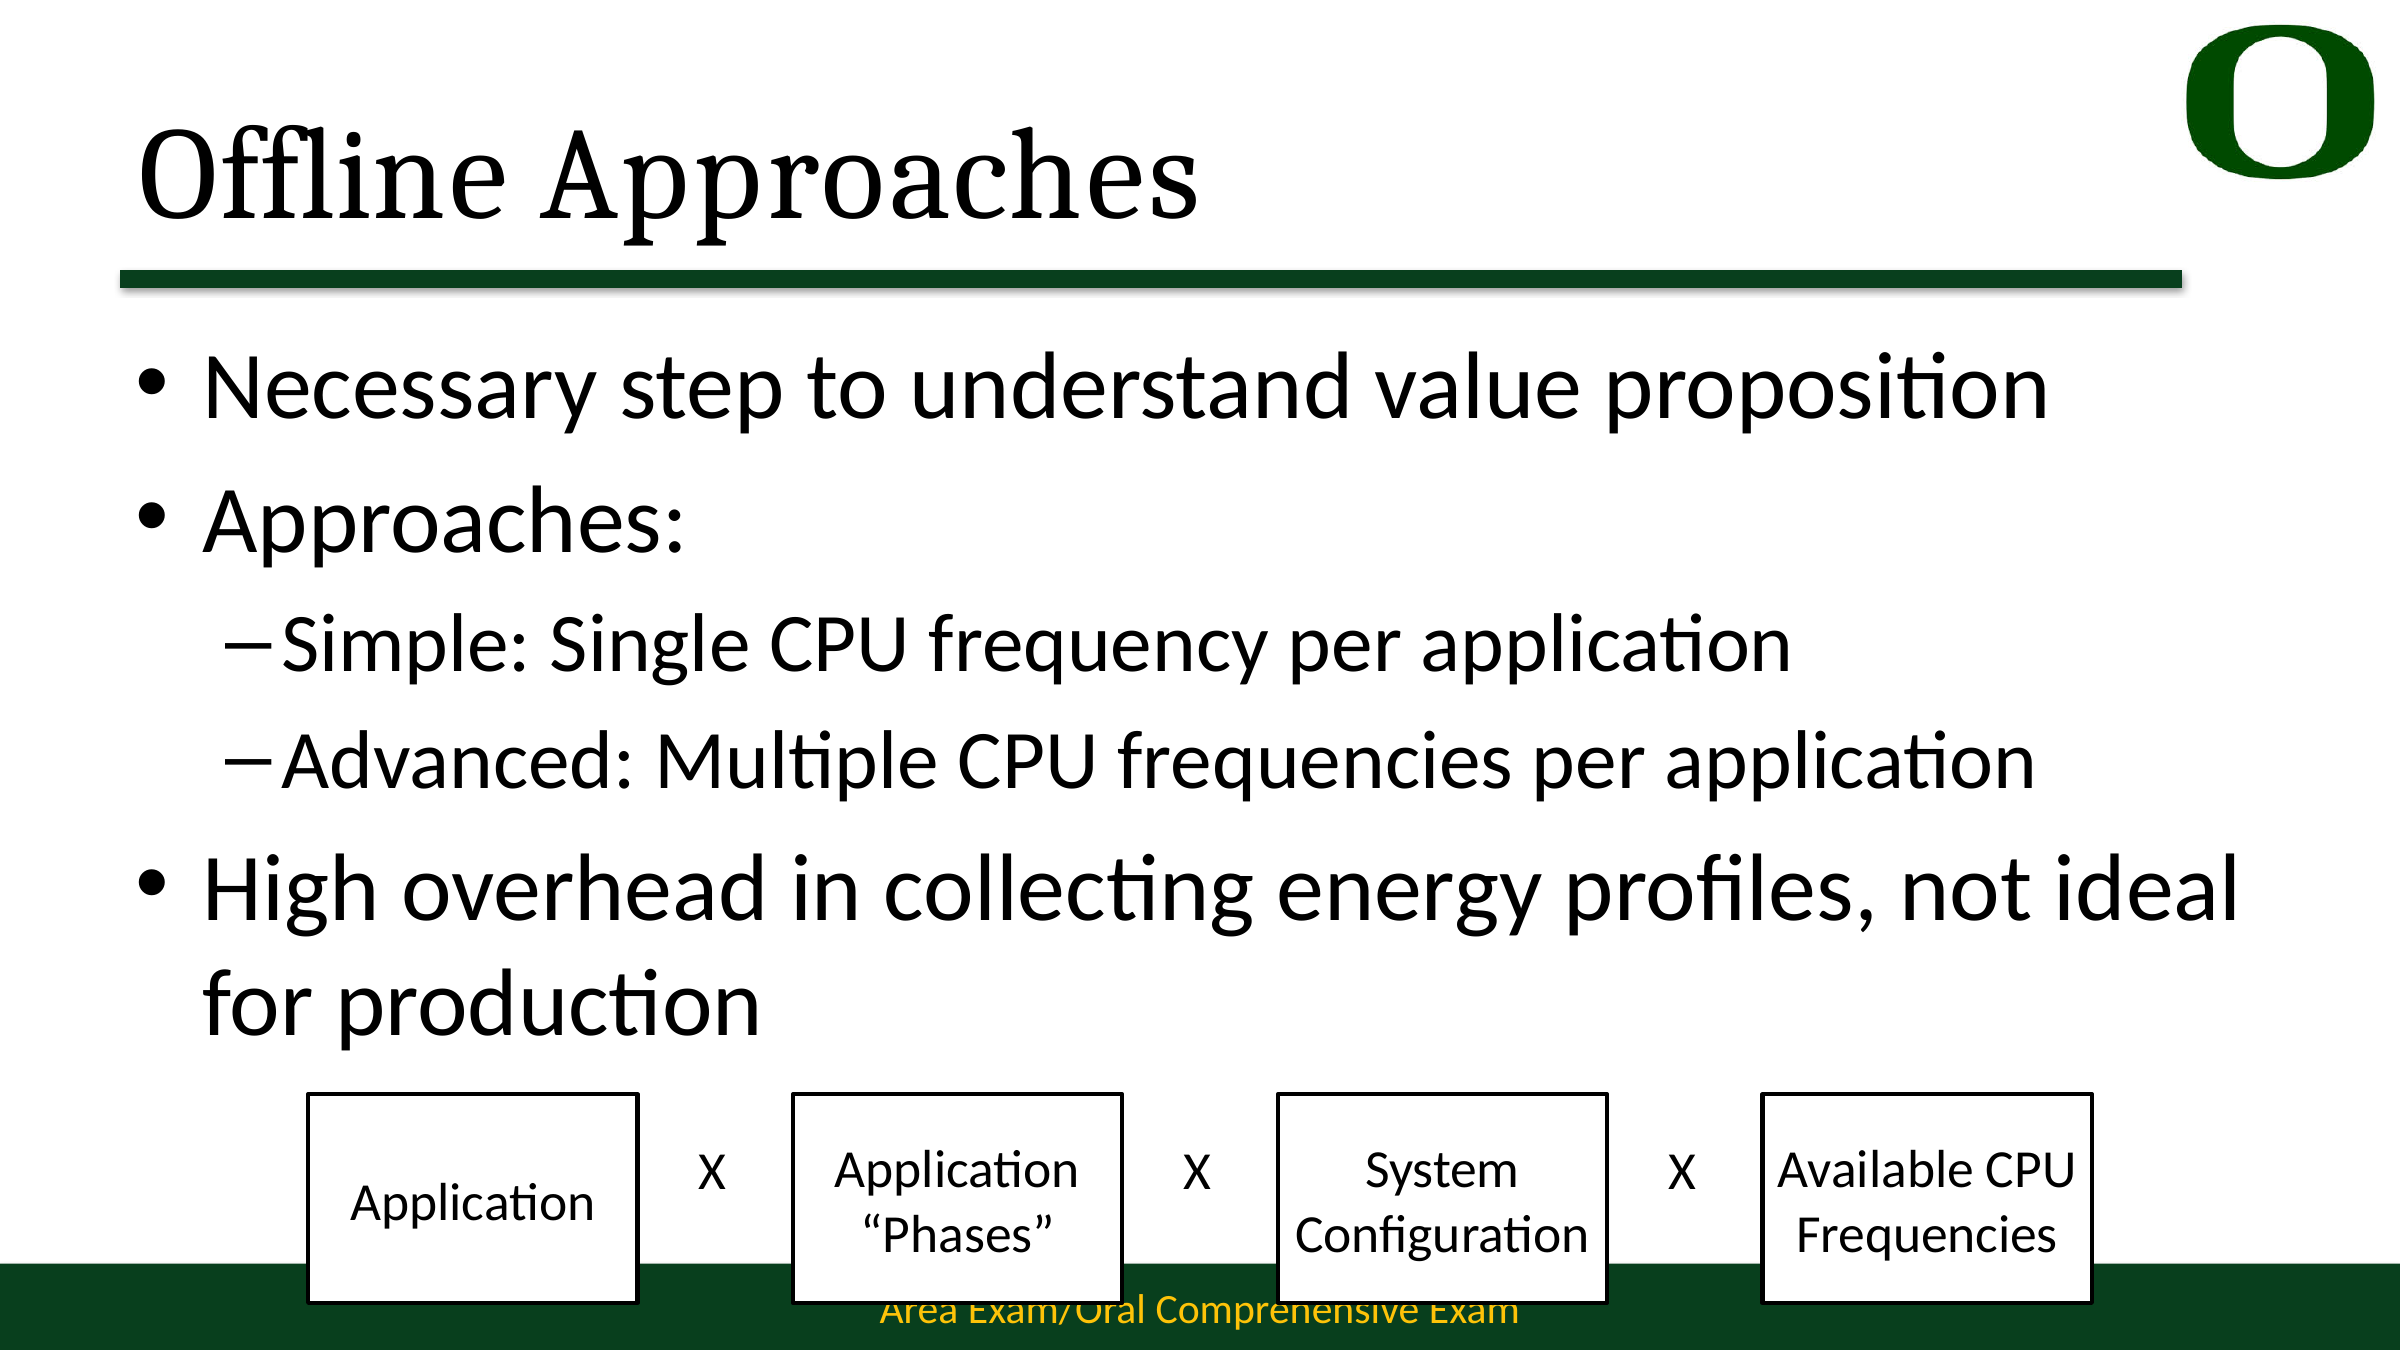

# Offline Approaches
Necessary step to understand value proposition
Approaches:
Simple: Single CPU frequency per application
Advanced: Multiple CPU frequencies per application
High overhead in collecting energy profiles, not ideal for production

X
Available CPU Frequencies
Application “Phases”
X
System Configuration
Application
X
21